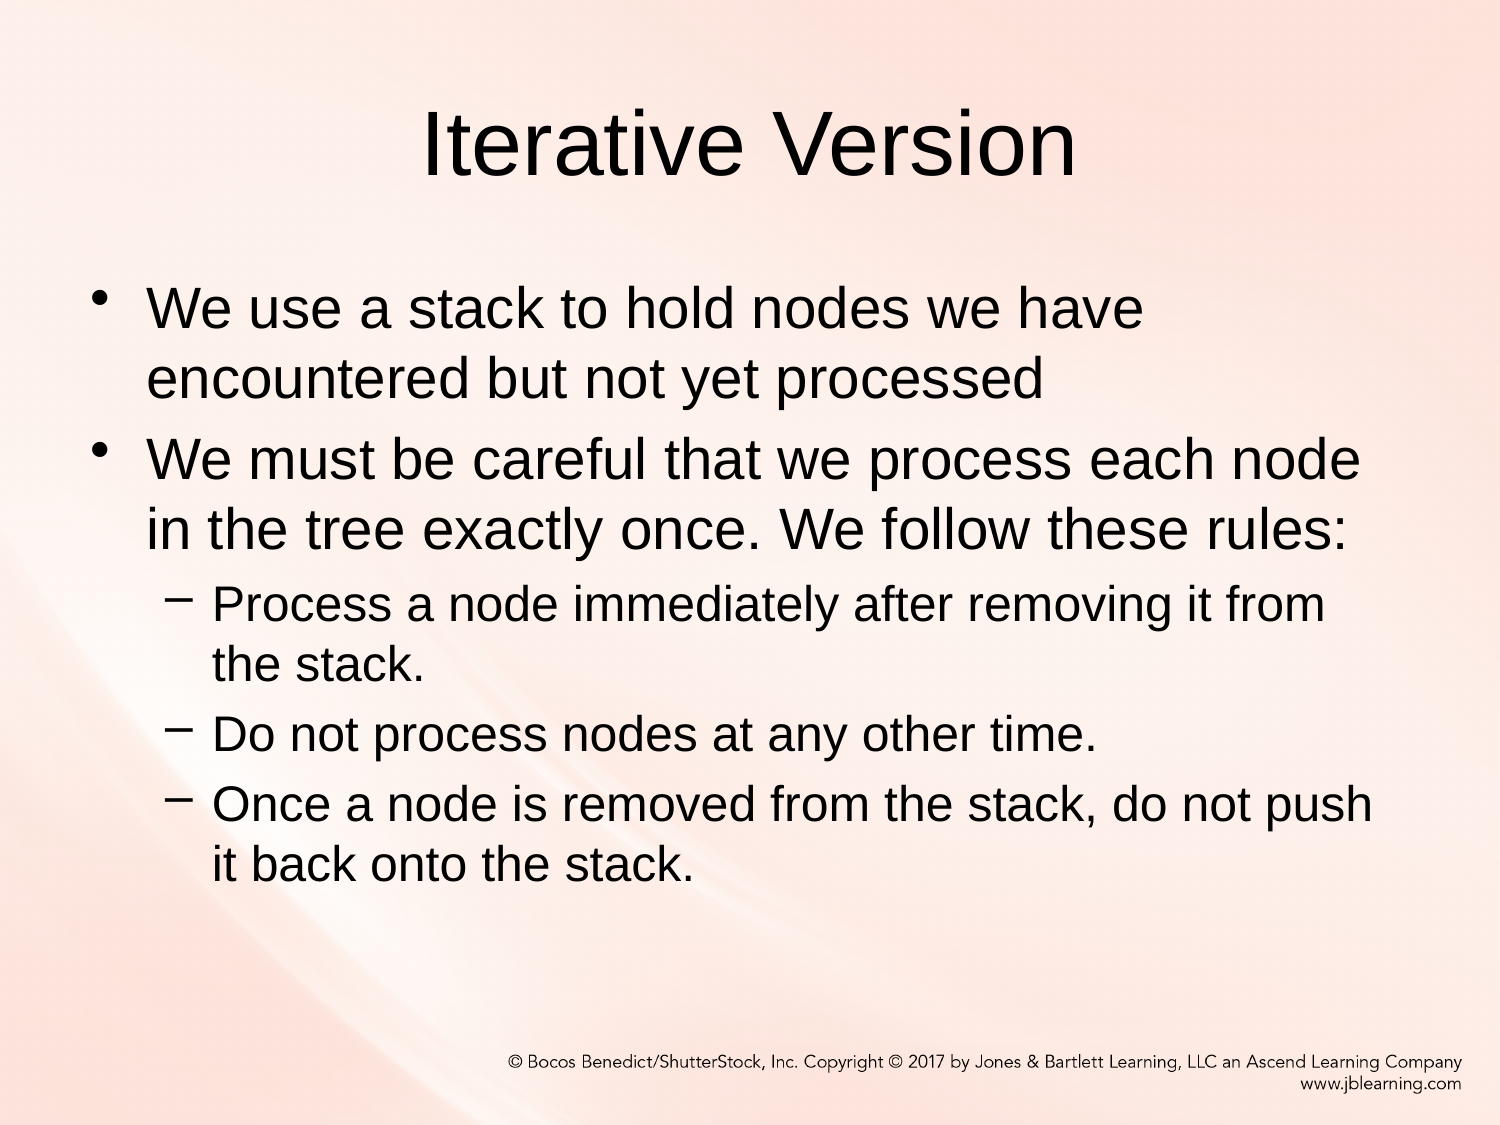

# Iterative Version
We use a stack to hold nodes we have encountered but not yet processed
We must be careful that we process each node in the tree exactly once. We follow these rules:
Process a node immediately after removing it from the stack.
Do not process nodes at any other time.
Once a node is removed from the stack, do not push it back onto the stack.